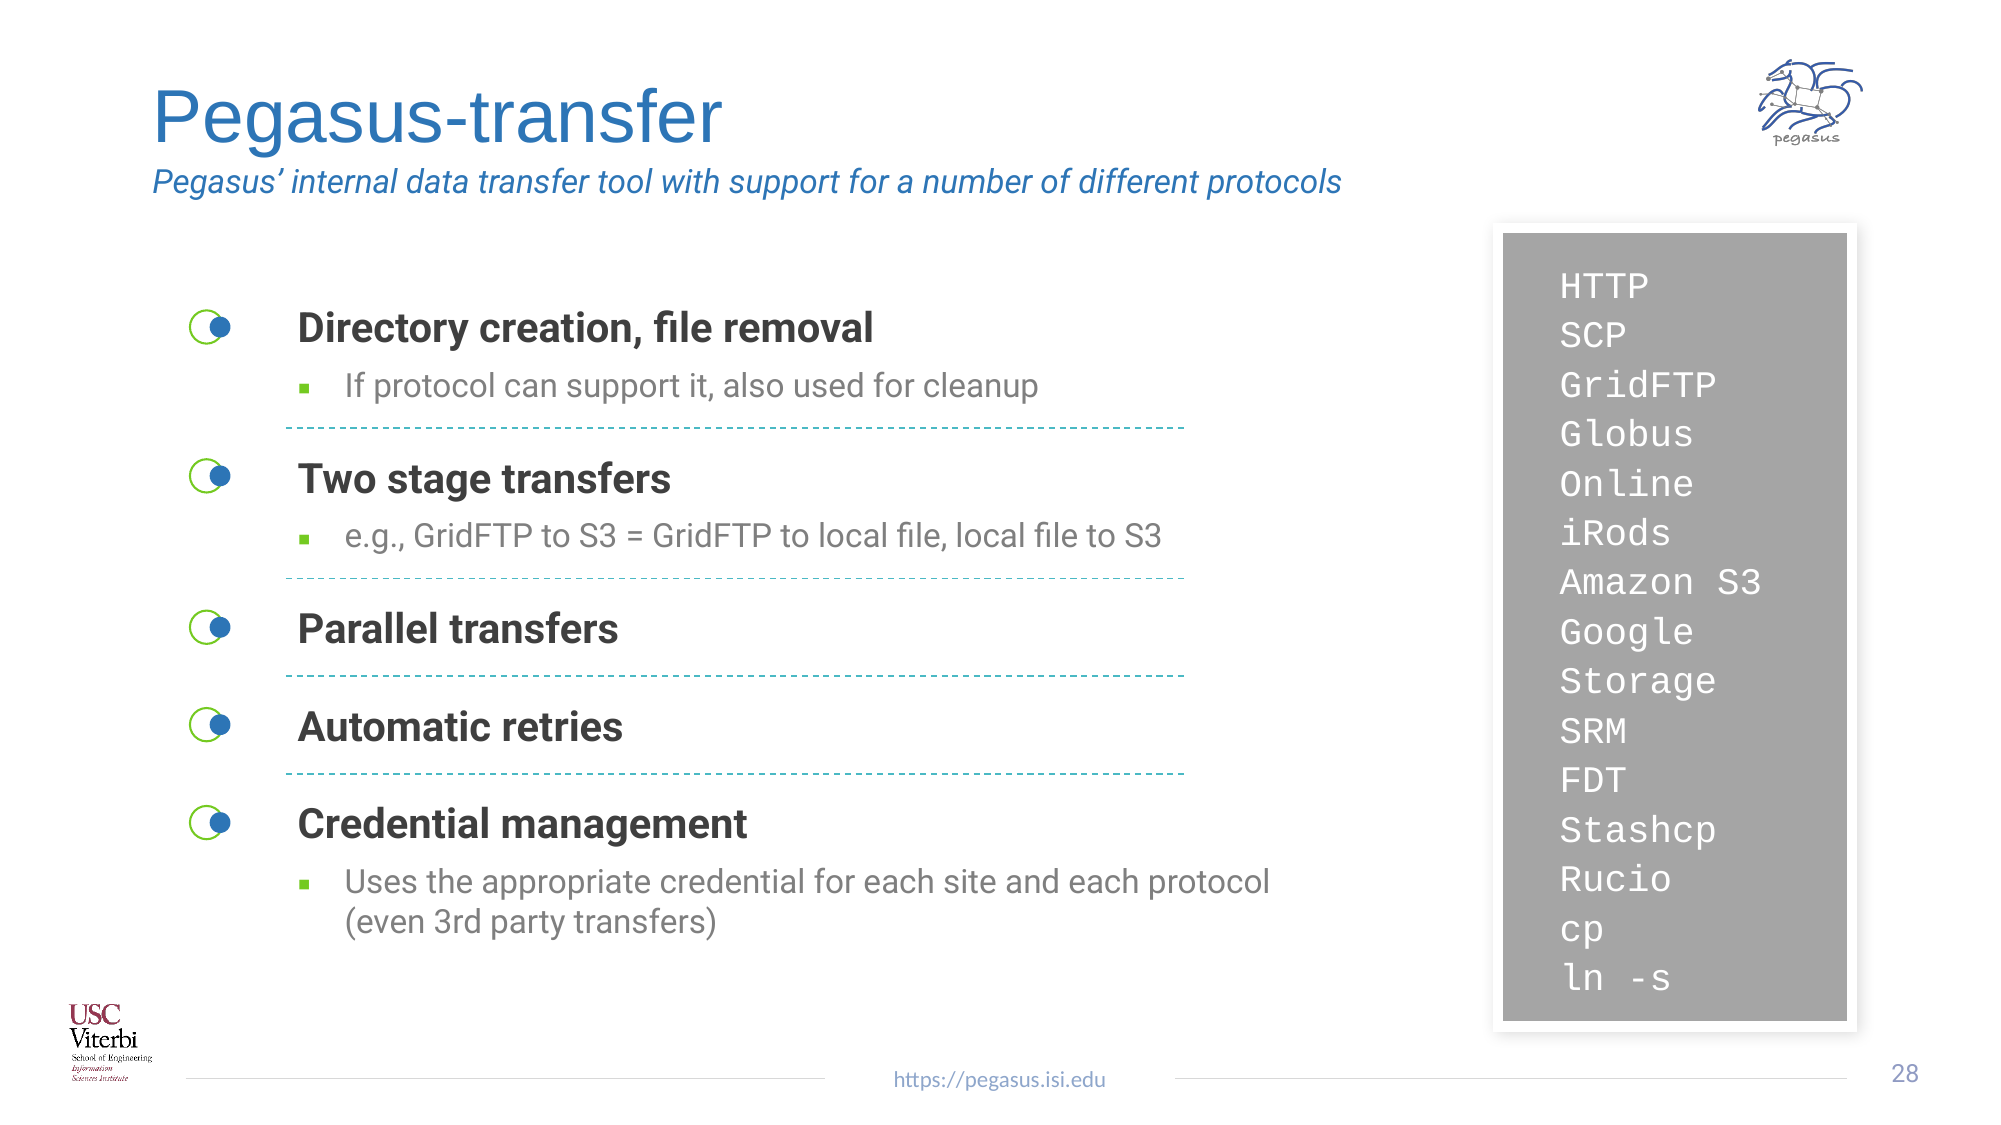

# Pegasus-transfer
Pegasus’ internal data transfer tool with support for a number of different protocols
HTTP
SCP
GridFTP
Globus Online
iRods
Amazon S3
Google Storage
SRM
FDT
Stashcp
Rucio
cp
ln -s
Directory creation, file removal
If protocol can support it, also used for cleanup

Two stage transfers
e.g., GridFTP to S3 = GridFTP to local file, local file to S3

Parallel transfers

Automatic retries

Credential management
Uses the appropriate credential for each site and each protocol (even 3rd party transfers)

28
https://pegasus.isi.edu